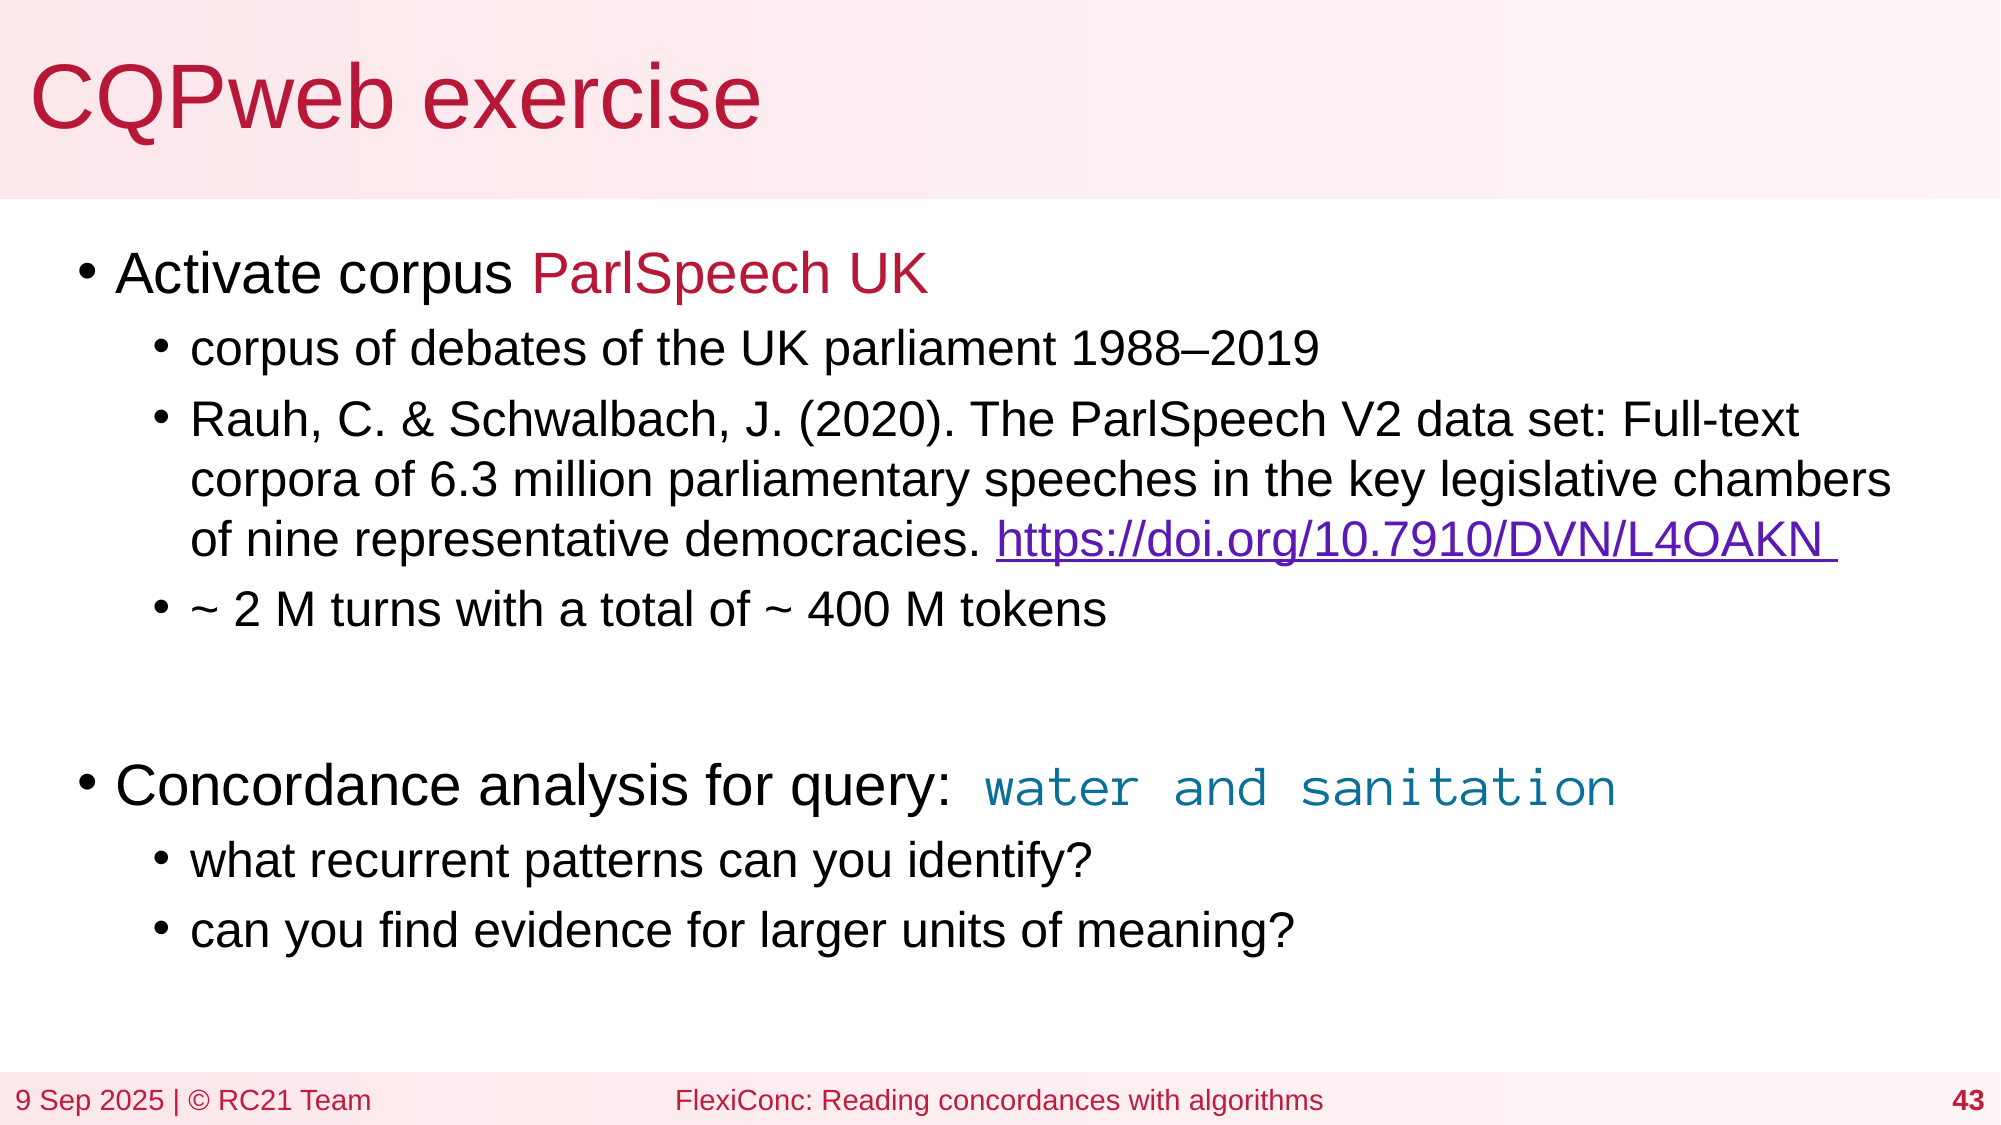

# CQPweb exercise
Activate corpus ParlSpeech UK
corpus of debates of the UK parliament 1988–2019
Rauh, C. & Schwalbach, J. (2020). The ParlSpeech V2 data set: Full-text corpora of 6.3 million parliamentary speeches in the key legislative chambers of nine representative democracies. https://doi.org/10.7910/DVN/L4OAKN
~ 2 M turns with a total of ~ 400 M tokens

Concordance analysis for query:  water and sanitation
what recurrent patterns can you identify?
can you find evidence for larger units of meaning?

FlexiConc: Reading concordances with algorithms
9 Sep 2025 | © RC21 Team
43